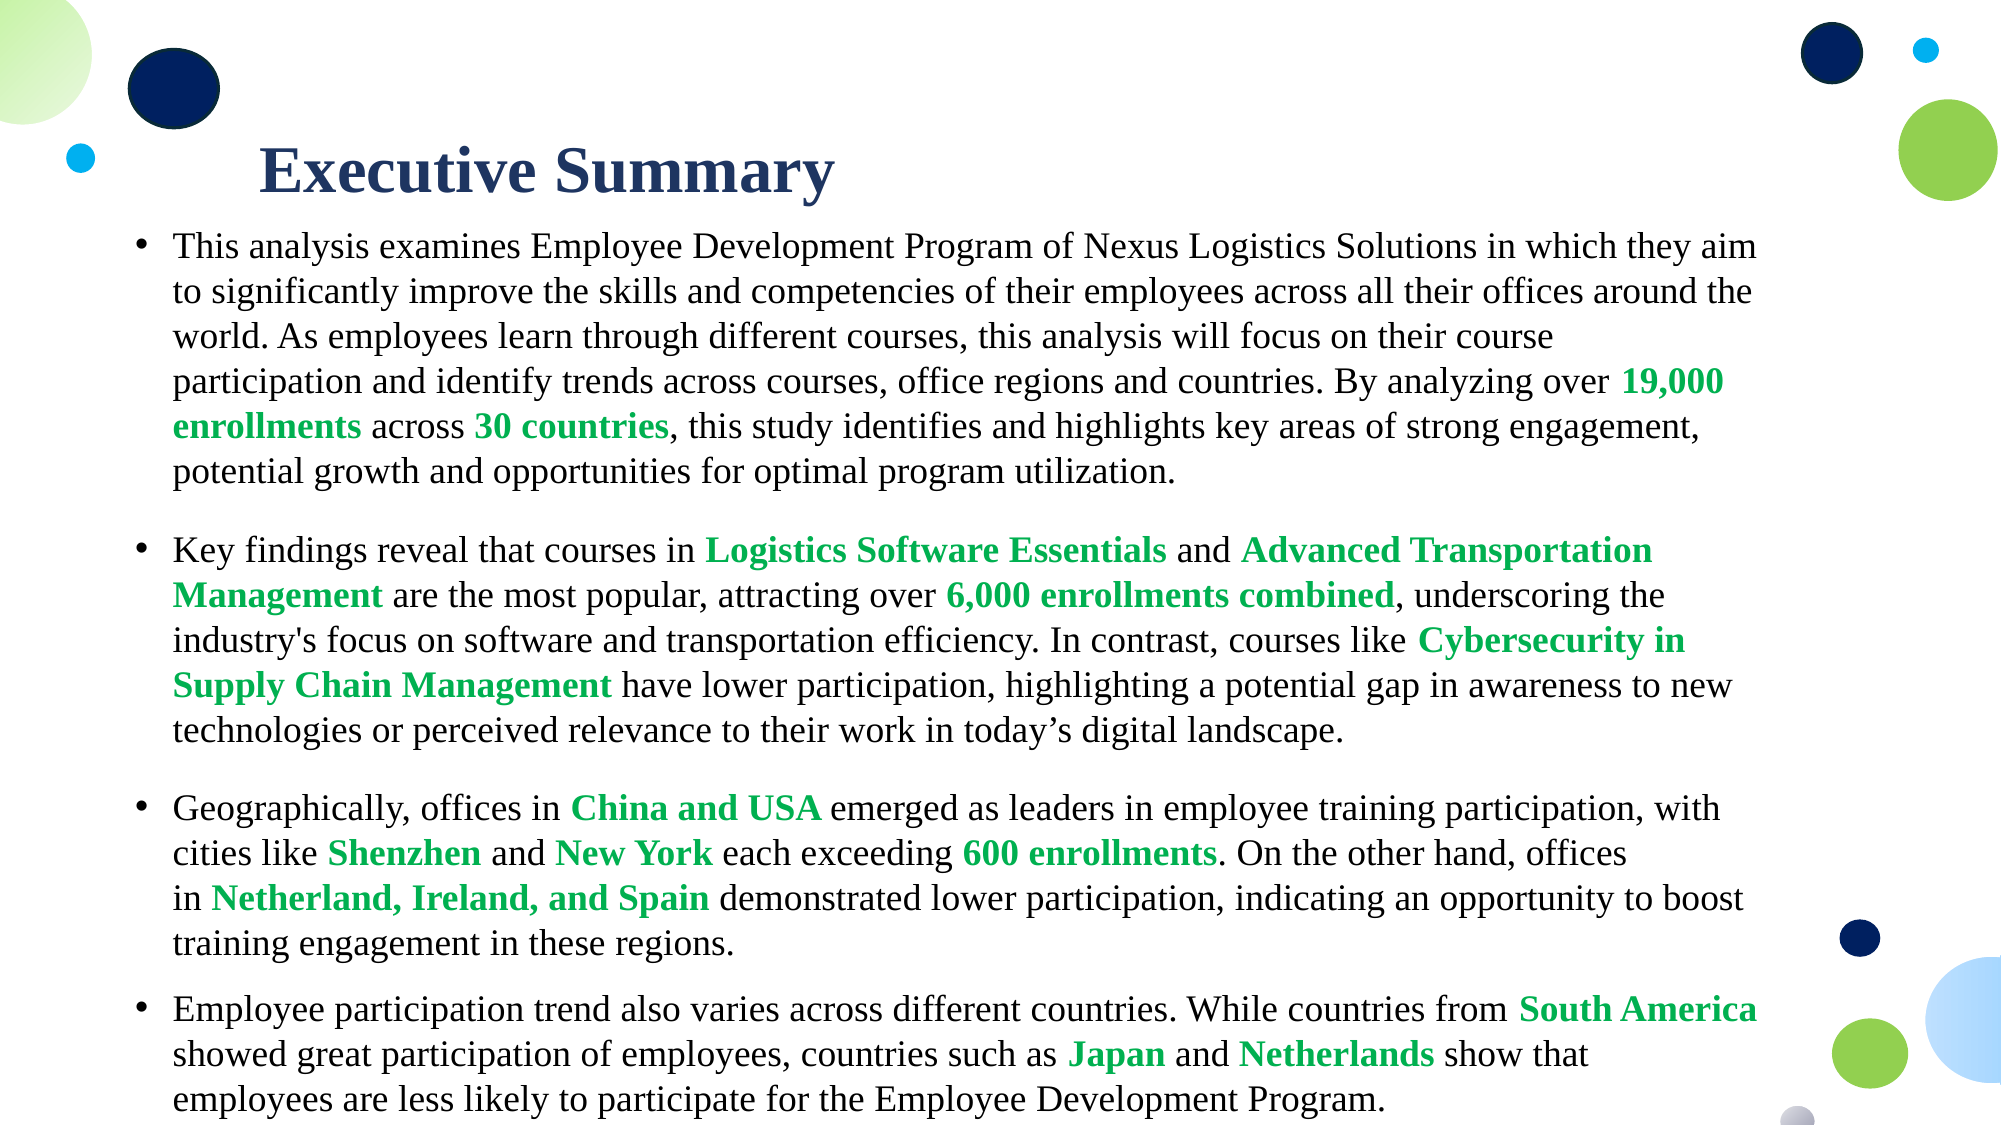

Executive Summary
This analysis examines Employee Development Program of Nexus Logistics Solutions in which they aim to significantly improve the skills and competencies of their employees across all their offices around the world. As employees learn through different courses, this analysis will focus on their course participation and identify trends across courses, office regions and countries. By analyzing over 19,000 enrollments across 30 countries, this study identifies and highlights key areas of strong engagement, potential growth and opportunities for optimal program utilization.
Key findings reveal that courses in Logistics Software Essentials and Advanced Transportation Management are the most popular, attracting over 6,000 enrollments combined, underscoring the industry's focus on software and transportation efficiency. In contrast, courses like Cybersecurity in Supply Chain Management have lower participation, highlighting a potential gap in awareness to new technologies or perceived relevance to their work in today’s digital landscape.
Geographically, offices in China and USA emerged as leaders in employee training participation, with cities like Shenzhen and New York each exceeding 600 enrollments. On the other hand, offices in Netherland, Ireland, and Spain demonstrated lower participation, indicating an opportunity to boost training engagement in these regions.
Employee participation trend also varies across different countries. While countries from South America showed great participation of employees, countries such as Japan and Netherlands show that employees are less likely to participate for the Employee Development Program.